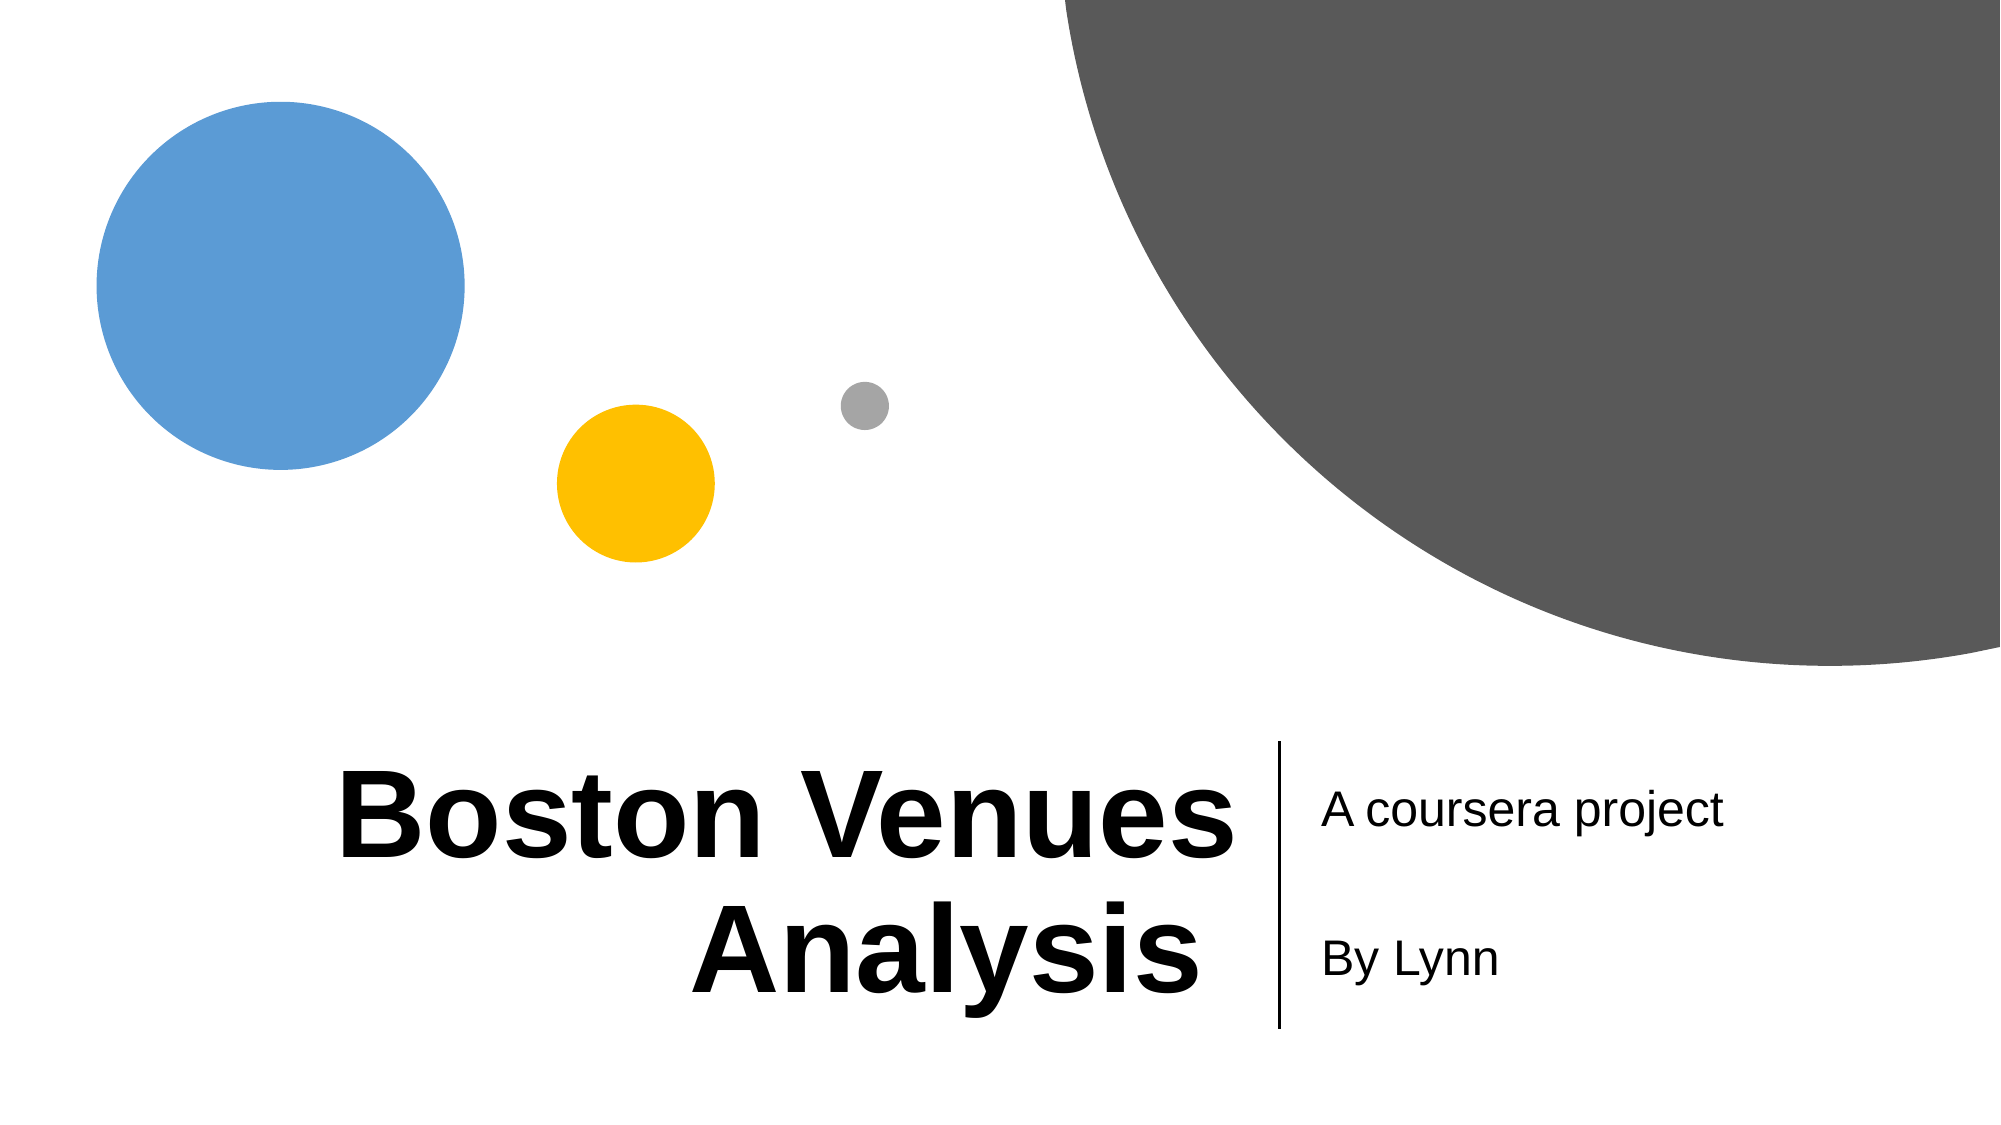

# Boston Venues Analysis
A coursera project

By Lynn